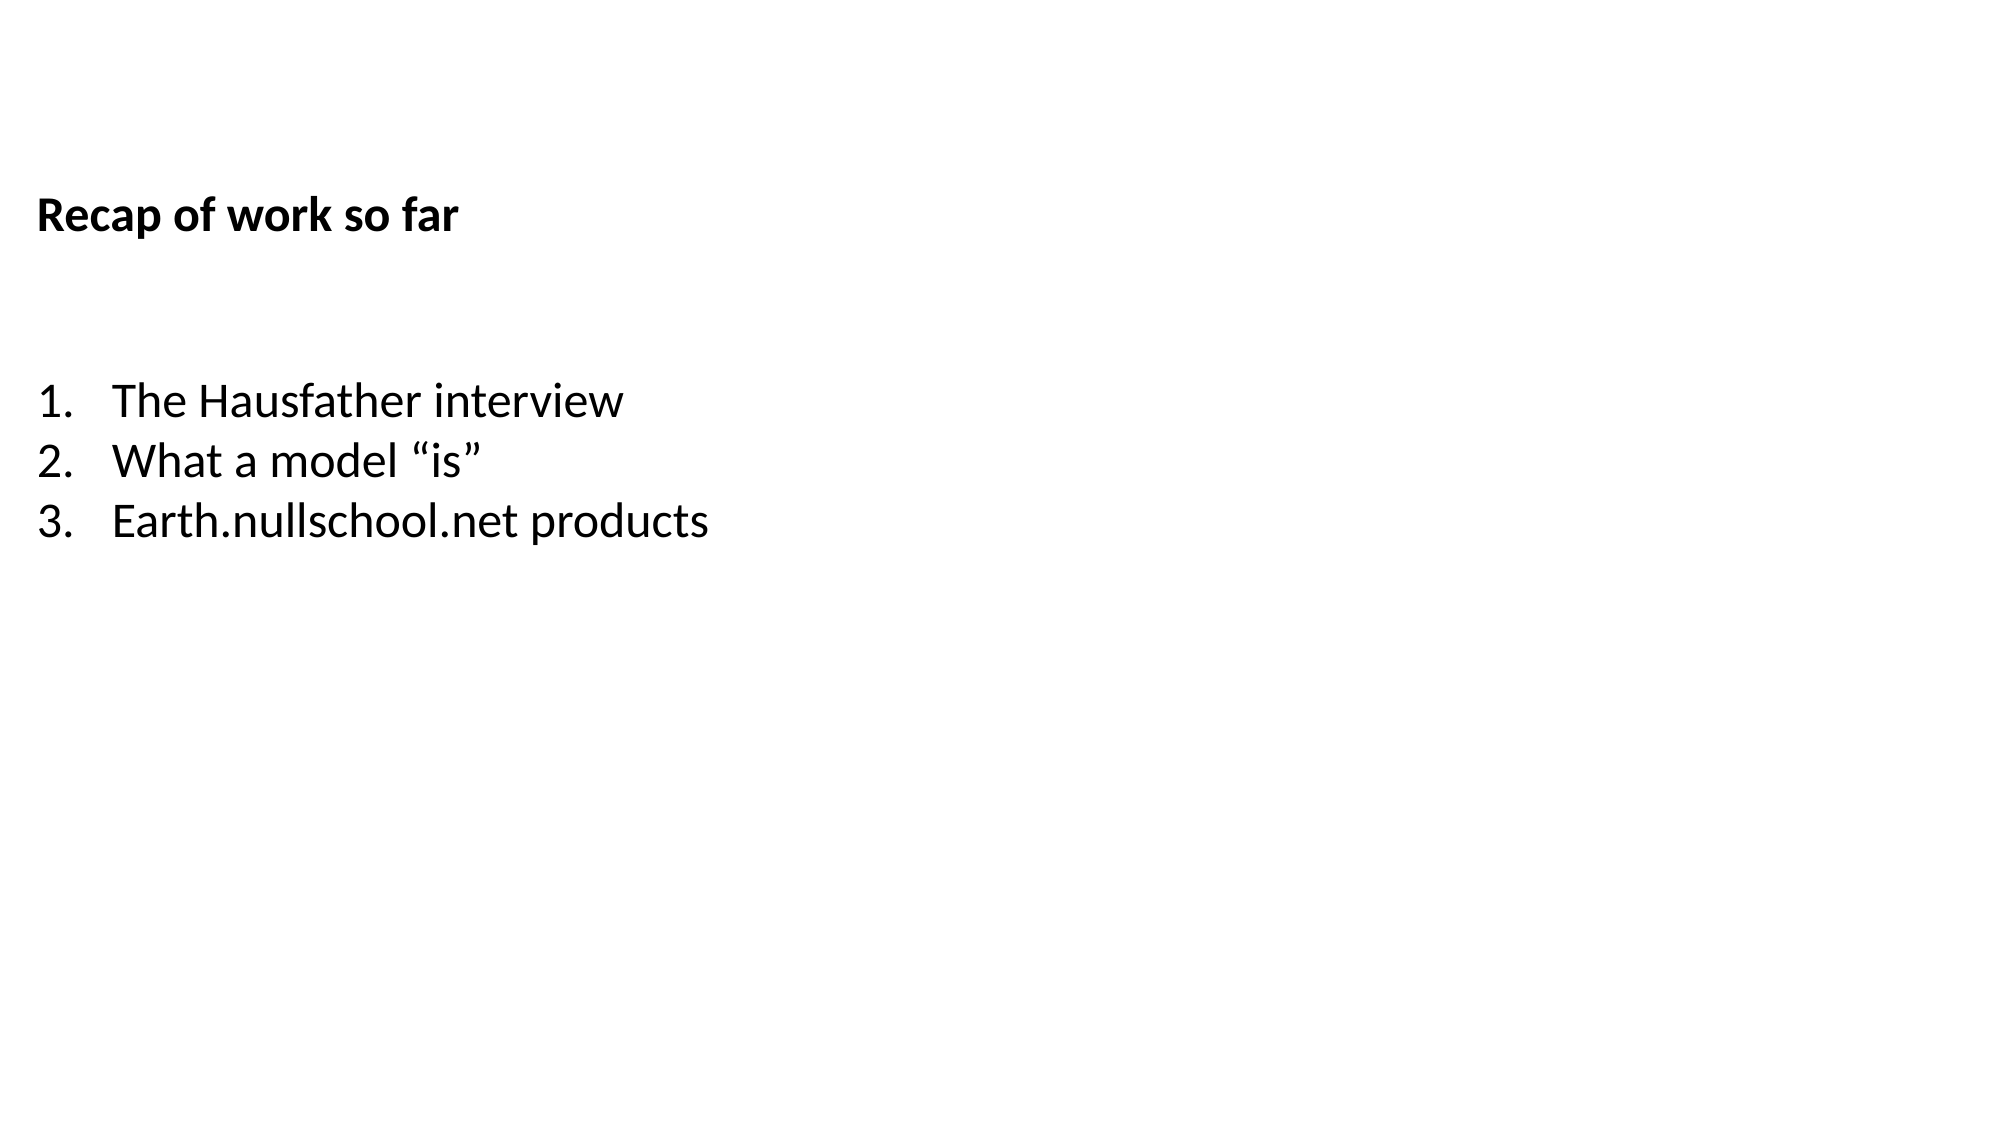

Recap of work so far
The Hausfather interview
What a model “is”
Earth.nullschool.net products